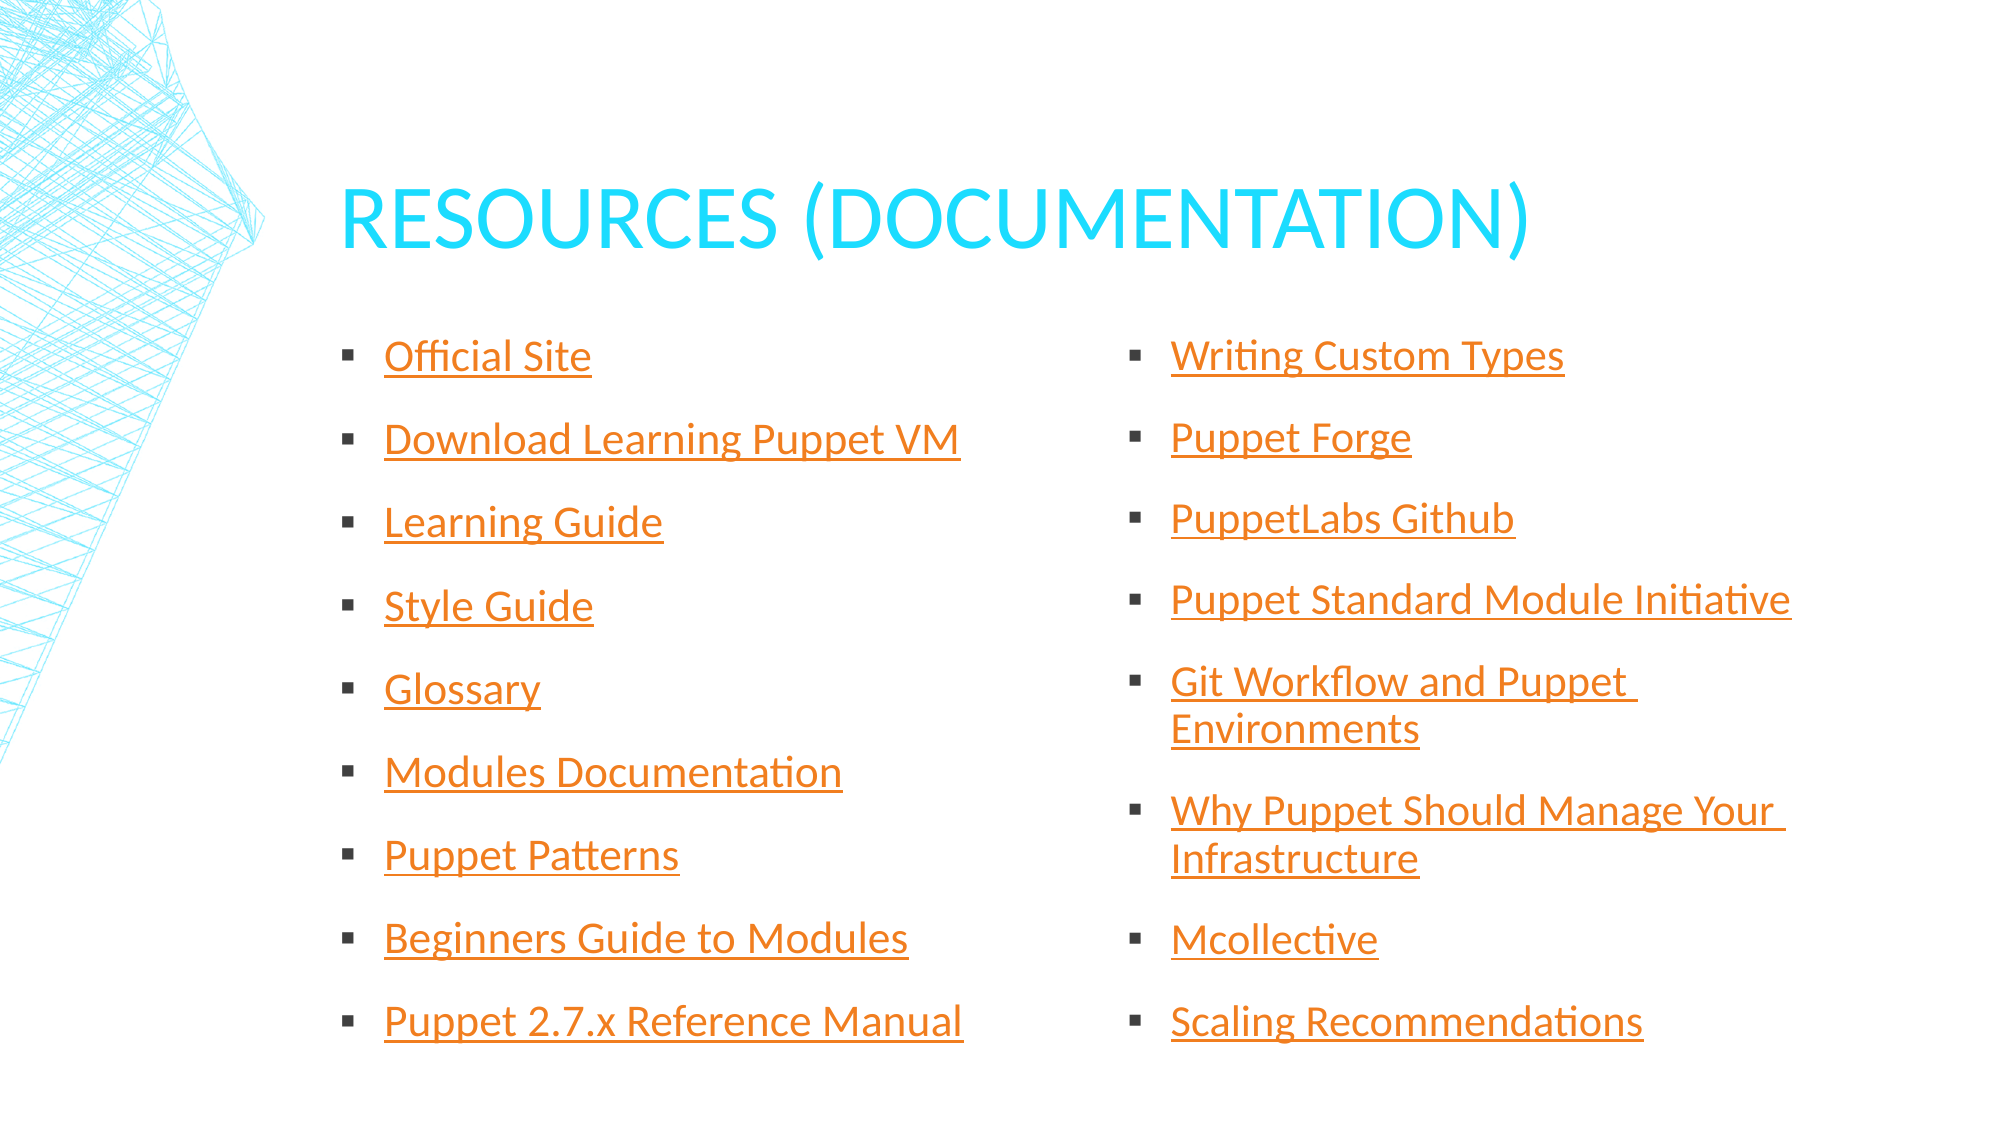

# Resources (Documentation)
Official Site
Download Learning Puppet VM
Learning Guide
Style Guide
Glossary
Modules Documentation
Puppet Patterns
Beginners Guide to Modules
Puppet 2.7.x Reference Manual

Writing Custom Types
Puppet Forge
PuppetLabs Github
Puppet Standard Module Initiative
Git Workflow and Puppet Environments
Why Puppet Should Manage Your Infrastructure
Mcollective
Scaling Recommendations